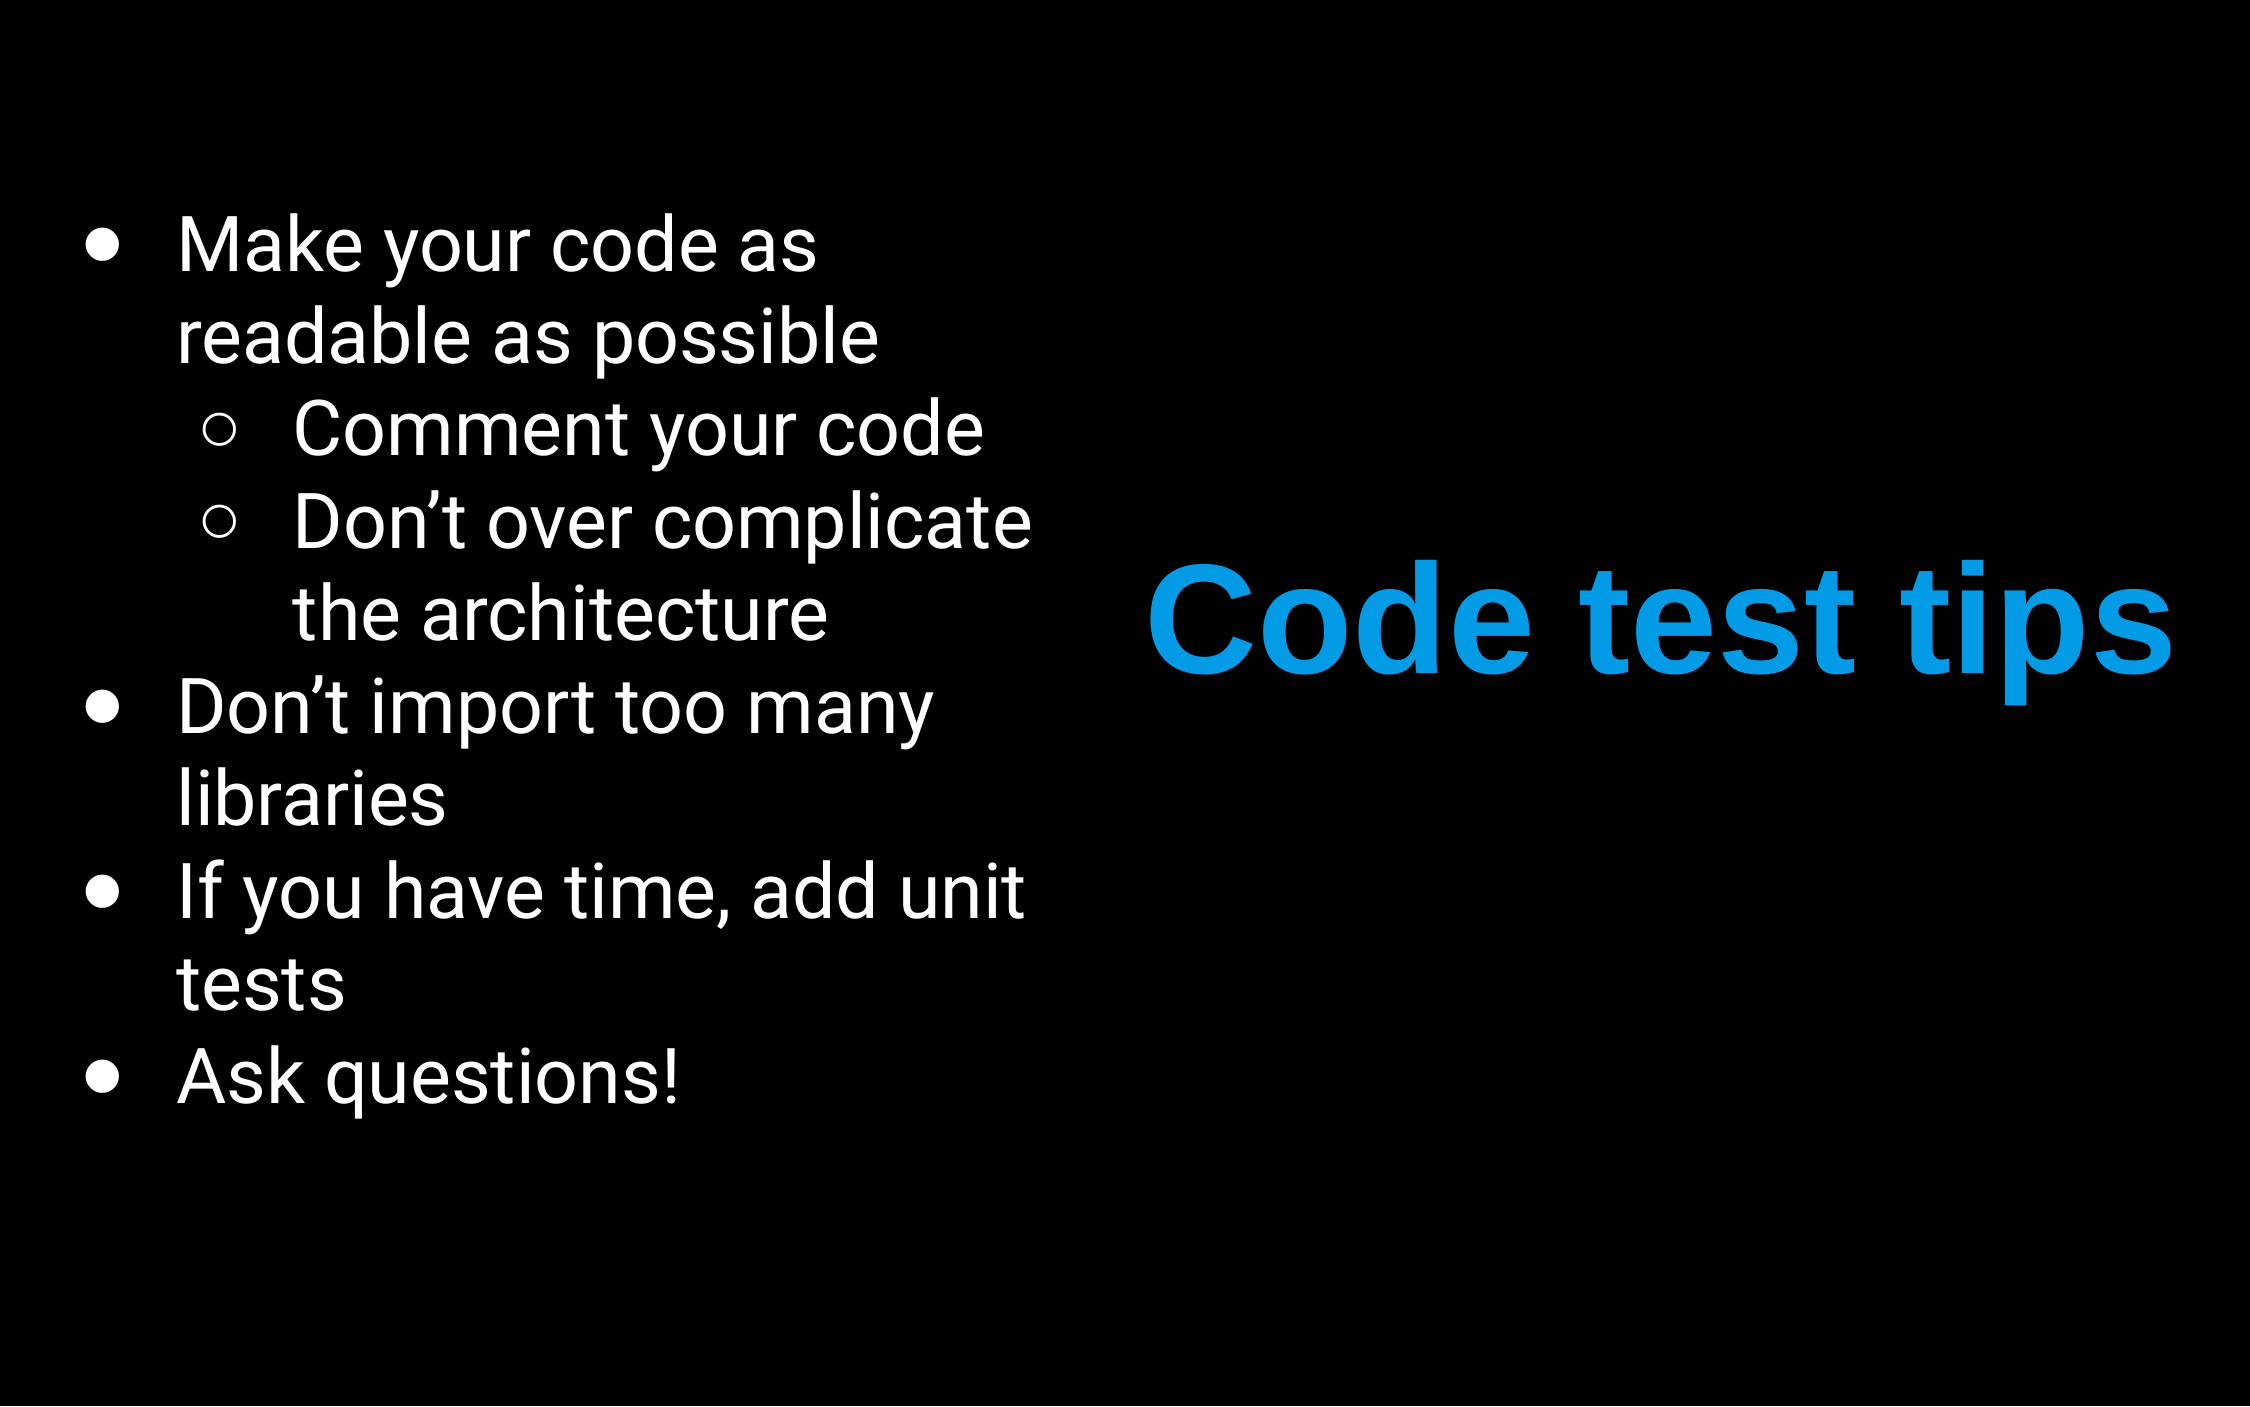

Make your code as readable as possible
Comment your code
Don’t over complicate the architecture
Don’t import too many libraries
If you have time, add unit tests
Ask questions!

Code test tips